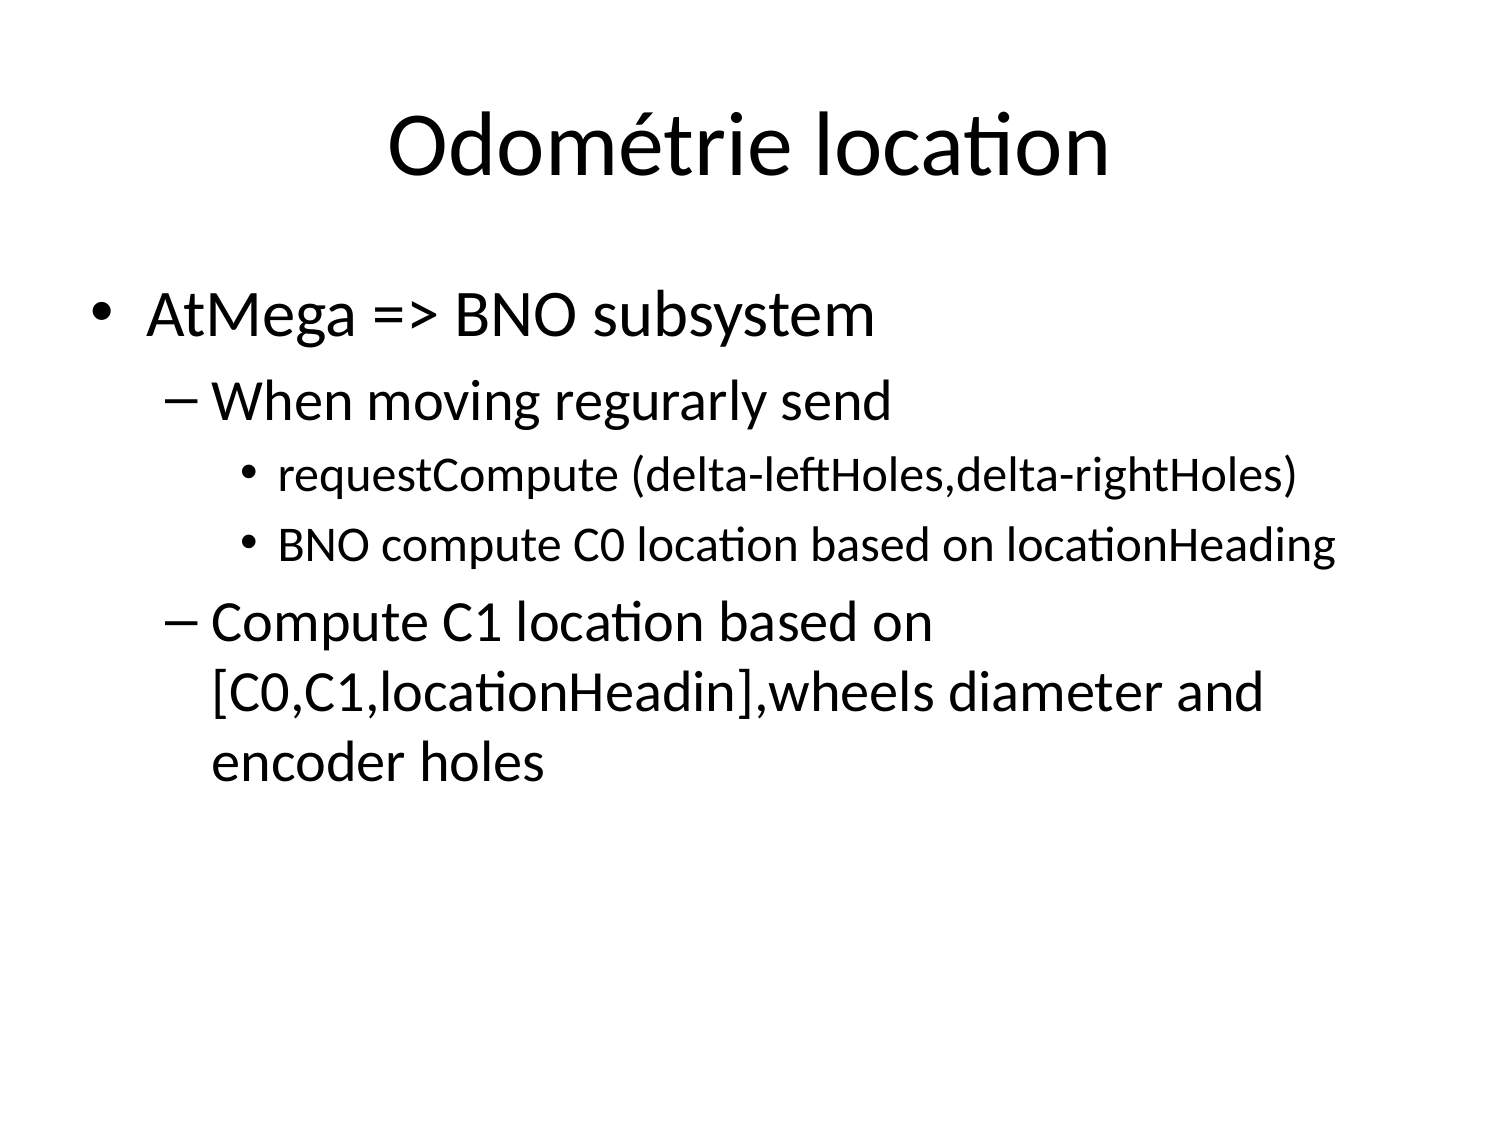

# Odométrie location
AtMega => BNO subsystem
When moving regurarly send
requestCompute (delta-leftHoles,delta-rightHoles)
BNO compute C0 location based on locationHeading
Compute C1 location based on [C0,C1,locationHeadin],wheels diameter and encoder holes